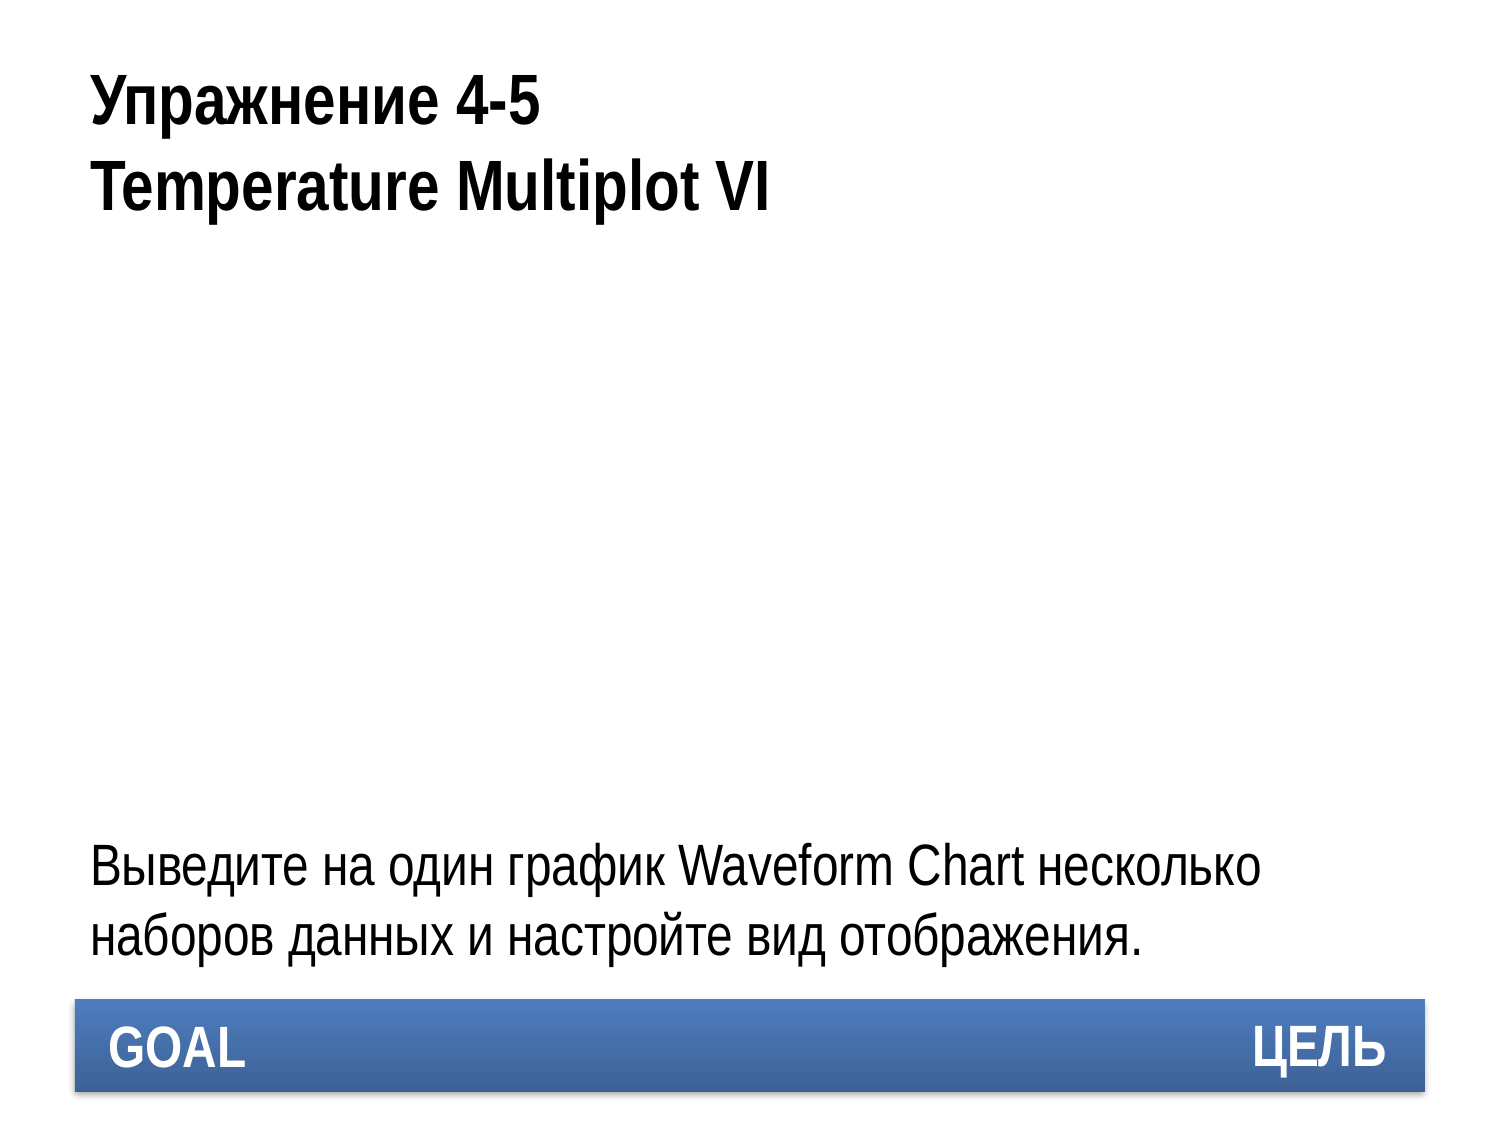

# Упражнение 4-5 Temperature Multiplot VI
Выведите на один график Waveform Chart несколько наборов данных и настройте вид отображения.
ЦЕЛЬ